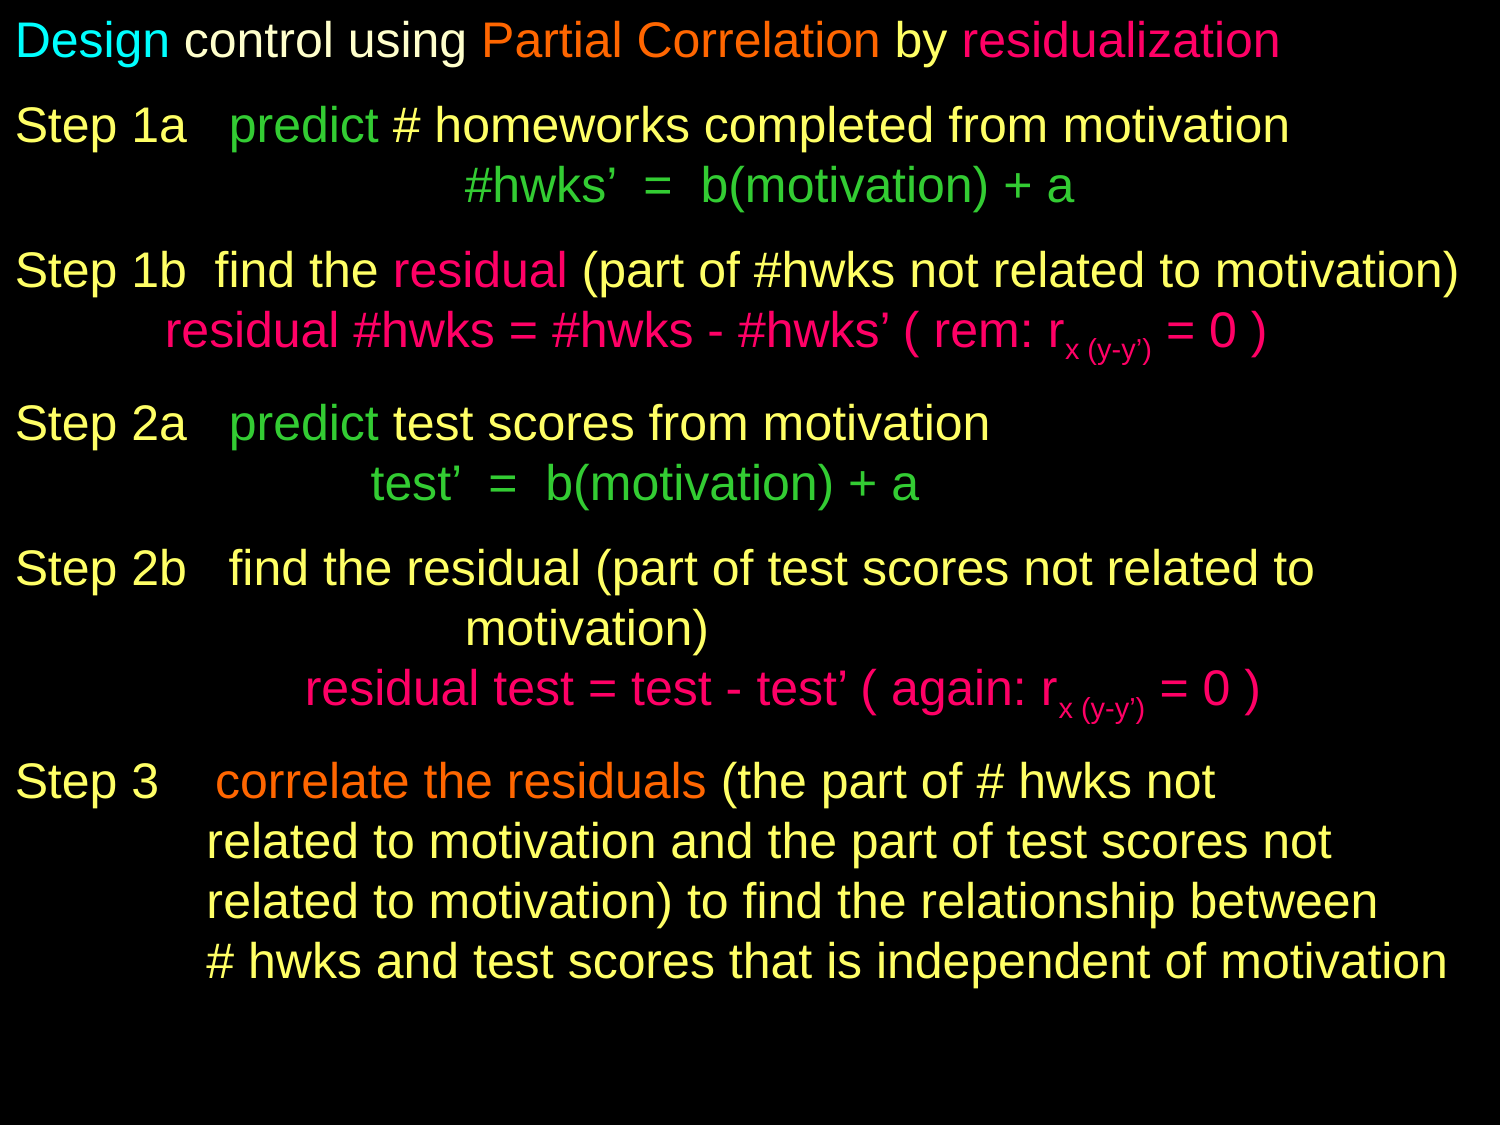

Design control using Partial Correlation by residualization
Step 1a   predict # homeworks completed from motivation				#hwks’  =  b(motivation) + a
Step 1b  find the residual (part of #hwks not related to motivation)       	residual #hwks = #hwks - #hwks’ ( rem: rx (y-y’) = 0 )
Step 2a   predict test scores from motivation			    		    test’  =  b(motivation) + a
Step 2b   find the residual (part of test scores not related to 				motivation)						          residual test = test - test’ ( again: rx (y-y’) = 0 )
Step 3    correlate the residuals (the part of # hwks not 		   related to motivation and the part of test scores not  		   related to motivation) to find the relationship between 	   # hwks and test scores that is independent of motivation